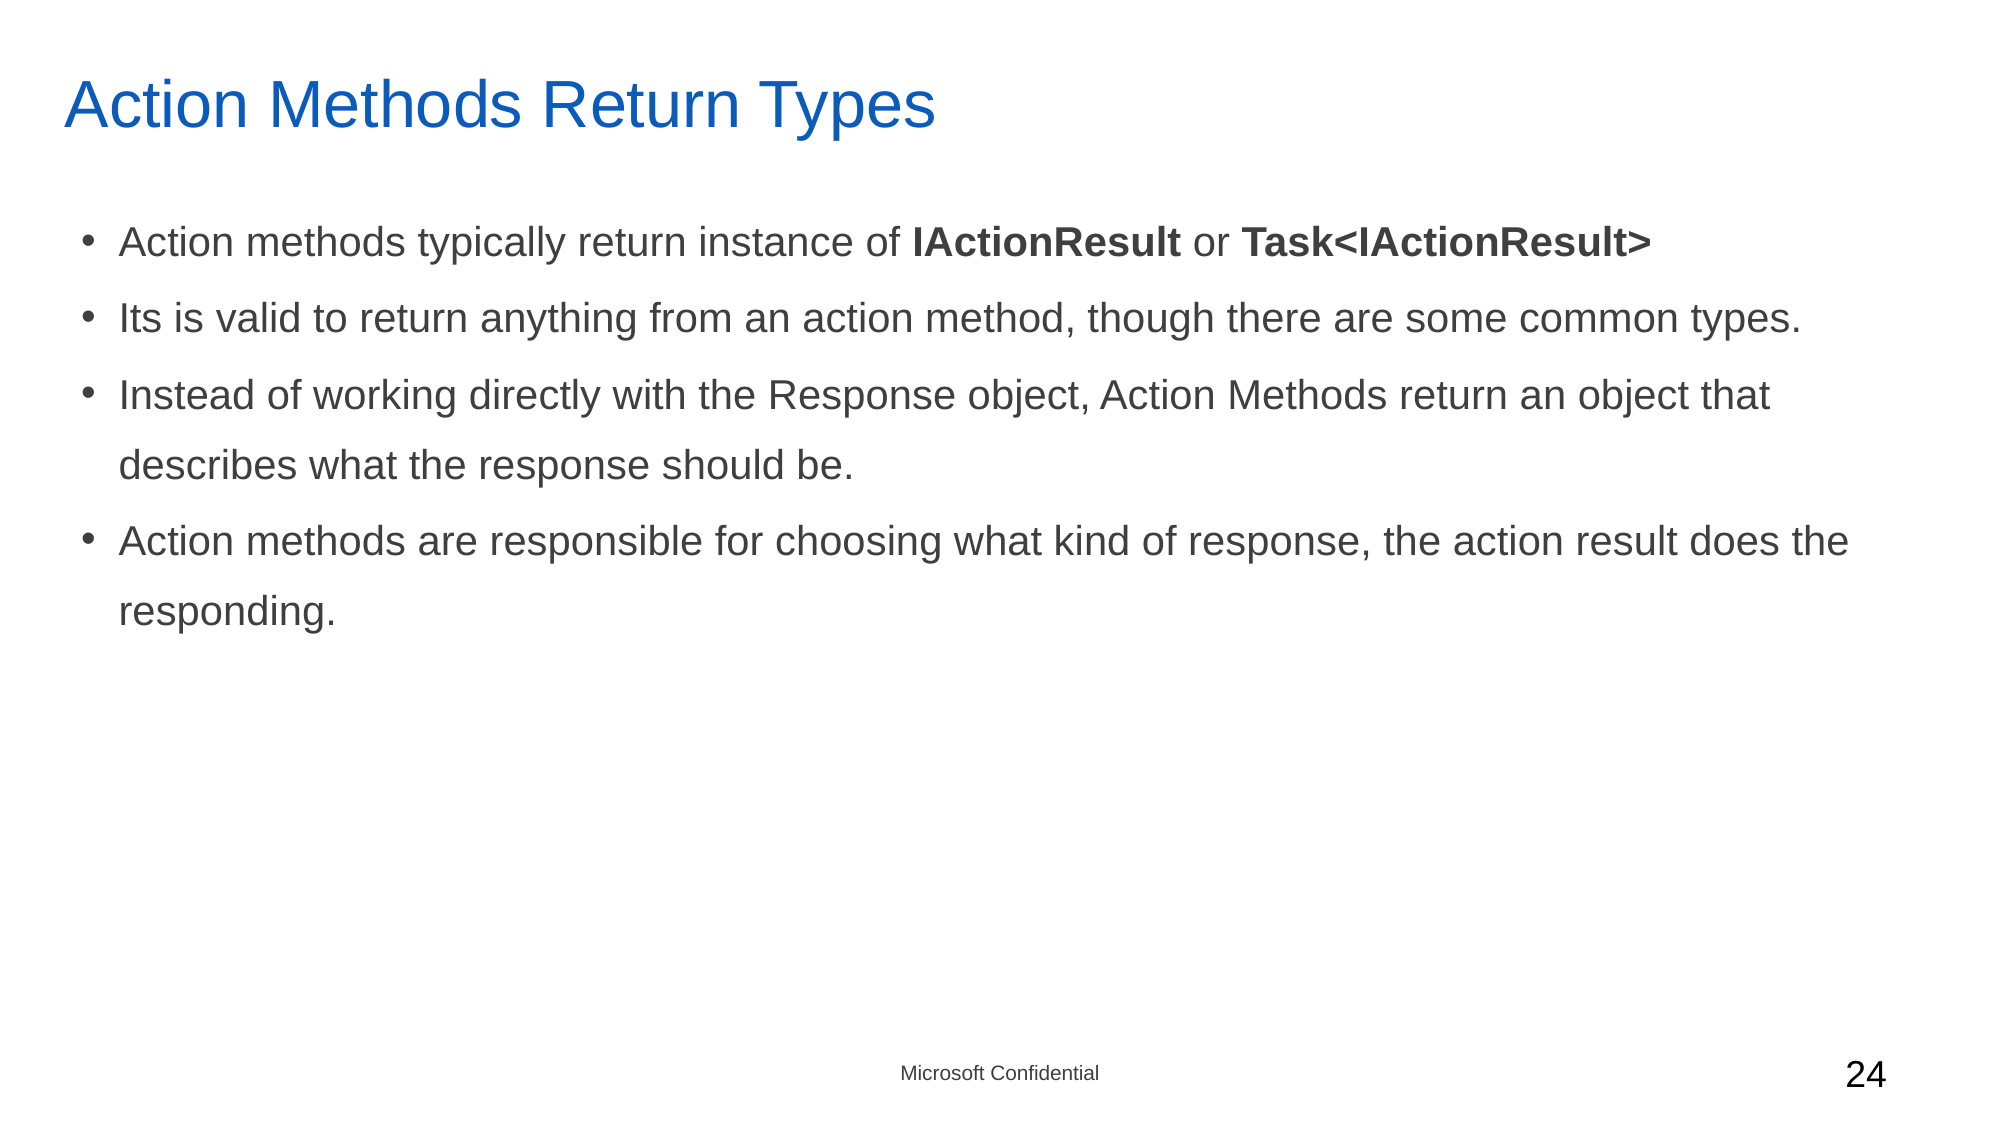

# Action Methods Return Types
Action methods typically return instance of IActionResult or Task<IActionResult>
Its is valid to return anything from an action method, though there are some common types.
Instead of working directly with the Response object, Action Methods return an object that describes what the response should be.
Action methods are responsible for choosing what kind of response, the action result does the responding.

24